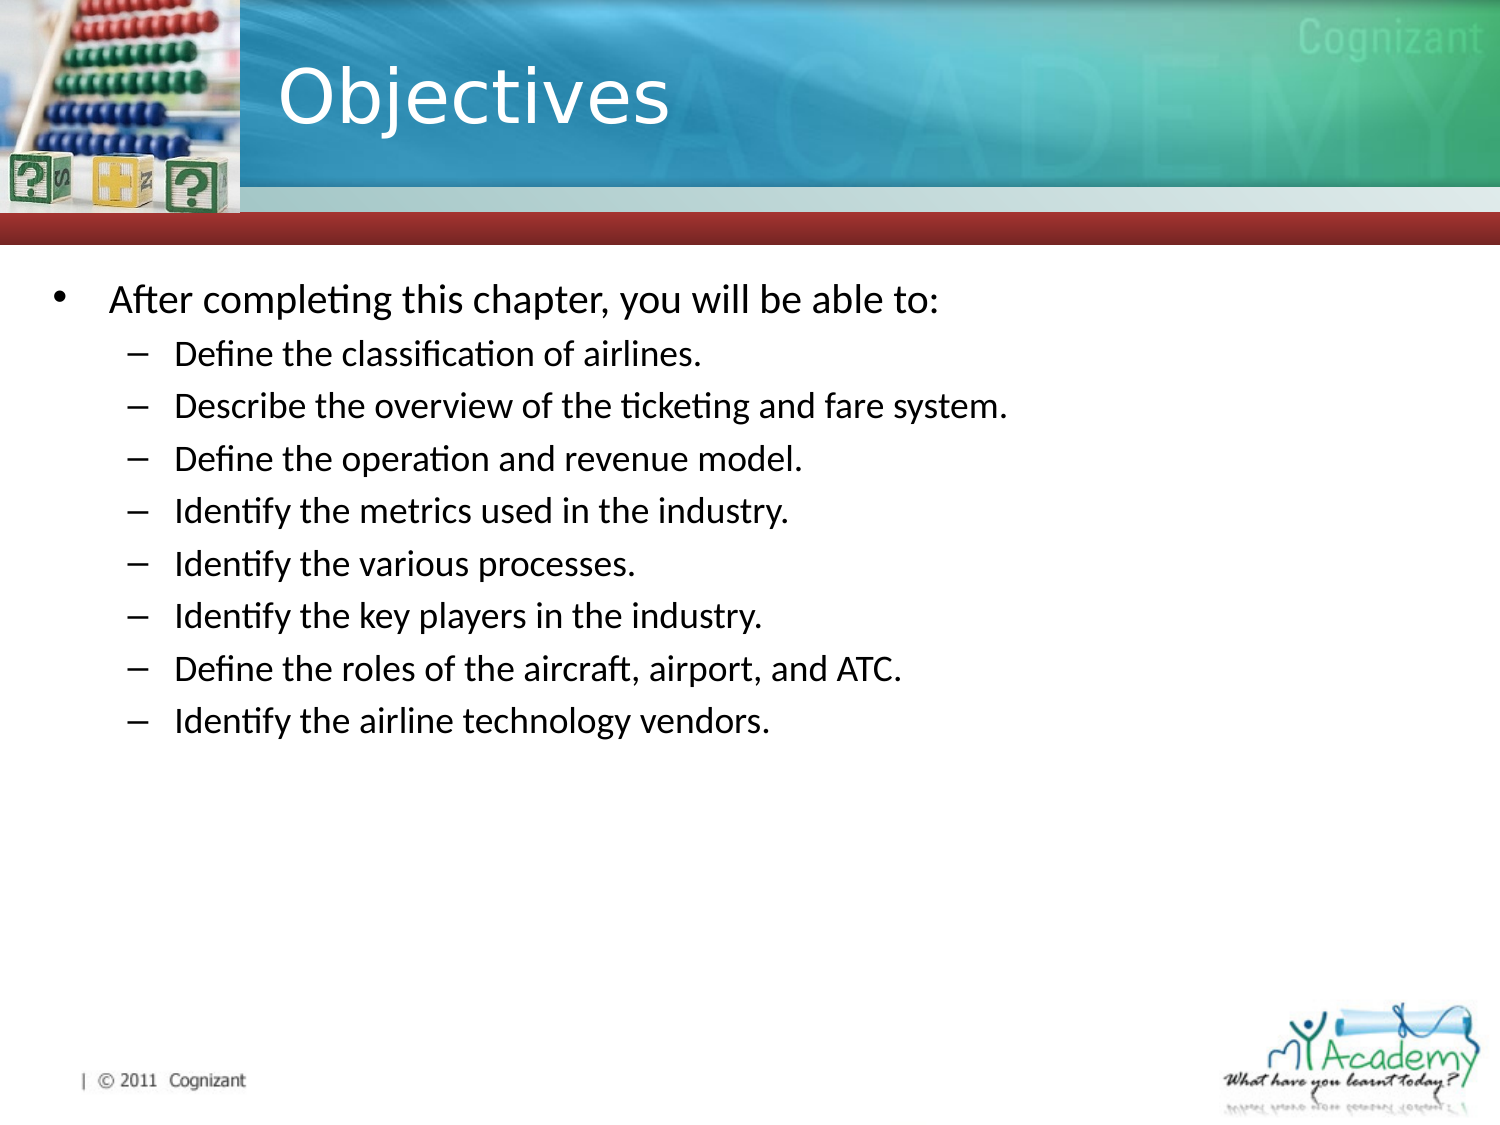

# Objectives
After completing this chapter, you will be able to:
Define the classification of airlines.
Describe the overview of the ticketing and fare system.
Define the operation and revenue model.
Identify the metrics used in the industry.
Identify the various processes.
Identify the key players in the industry.
Define the roles of the aircraft, airport, and ATC.
Identify the airline technology vendors.